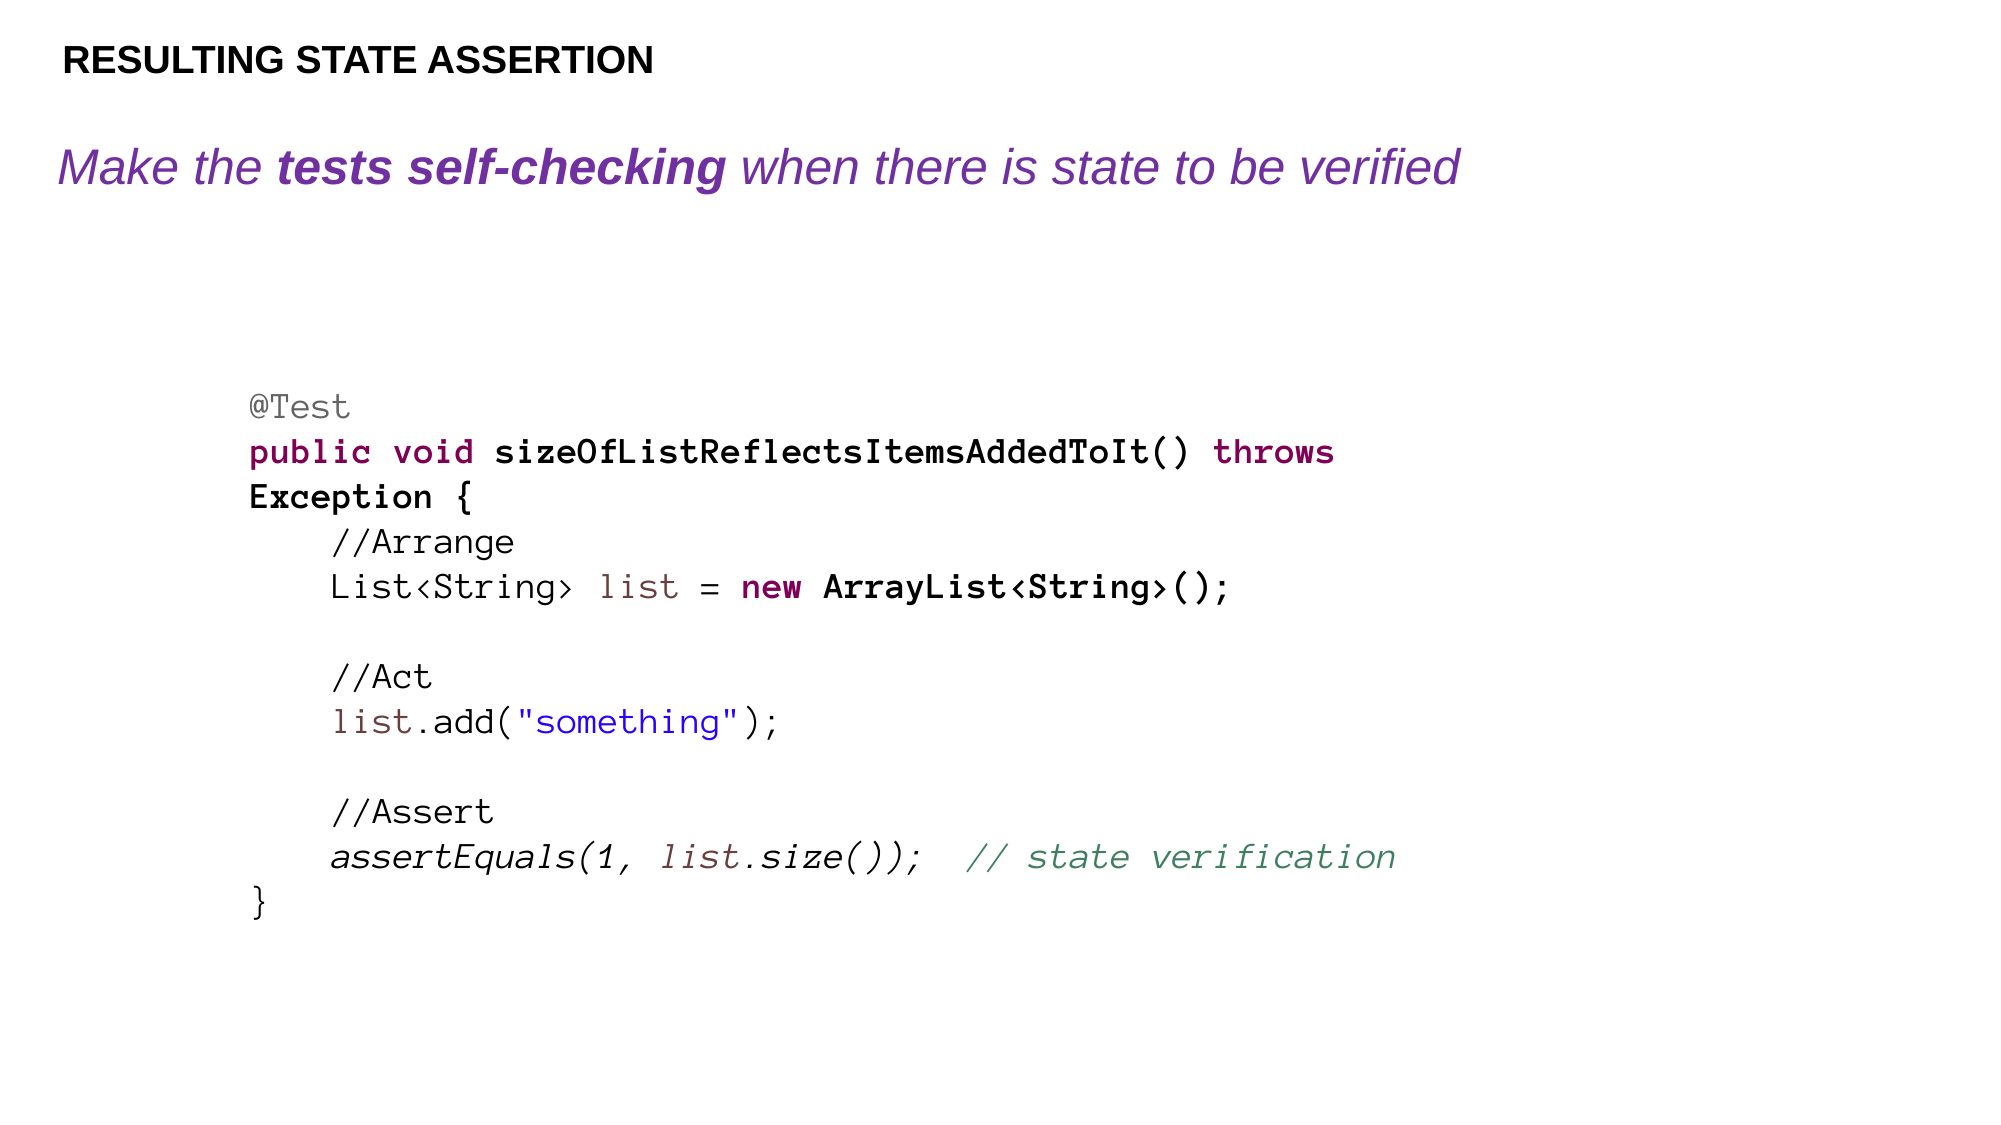

# Resulting State Assertion
Make the tests self-checking when there is state to be verified
@Test
public void sizeOfListReflectsItemsAddedToIt() throws Exception {
    //Arrange
    List<String> list = new ArrayList<String>();

    //Act
    list.add("something");

    //Assert
    assertEquals(1, list.size());  // state verification
}